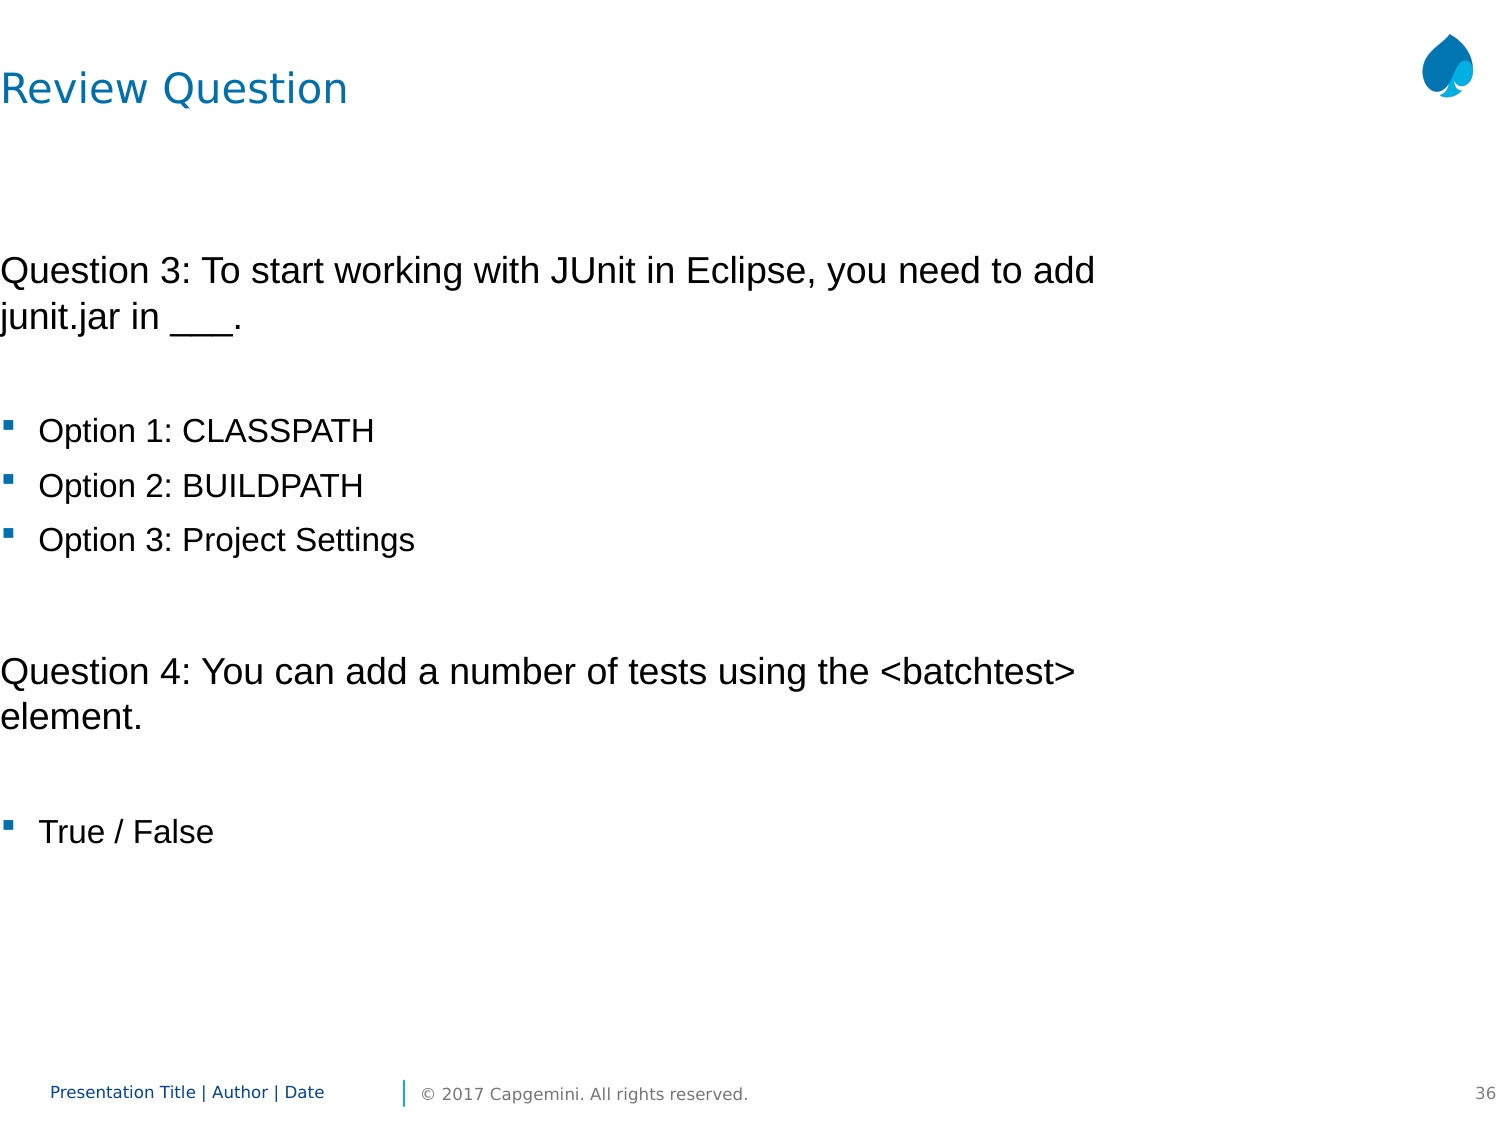

Review Question
Question 3: To start working with JUnit in Eclipse, you need to add junit.jar in ___.

Option 1: CLASSPATH
Option 2: BUILDPATH
Option 3: Project Settings

Question 4: You can add a number of tests using the <batchtest> element.

True / False